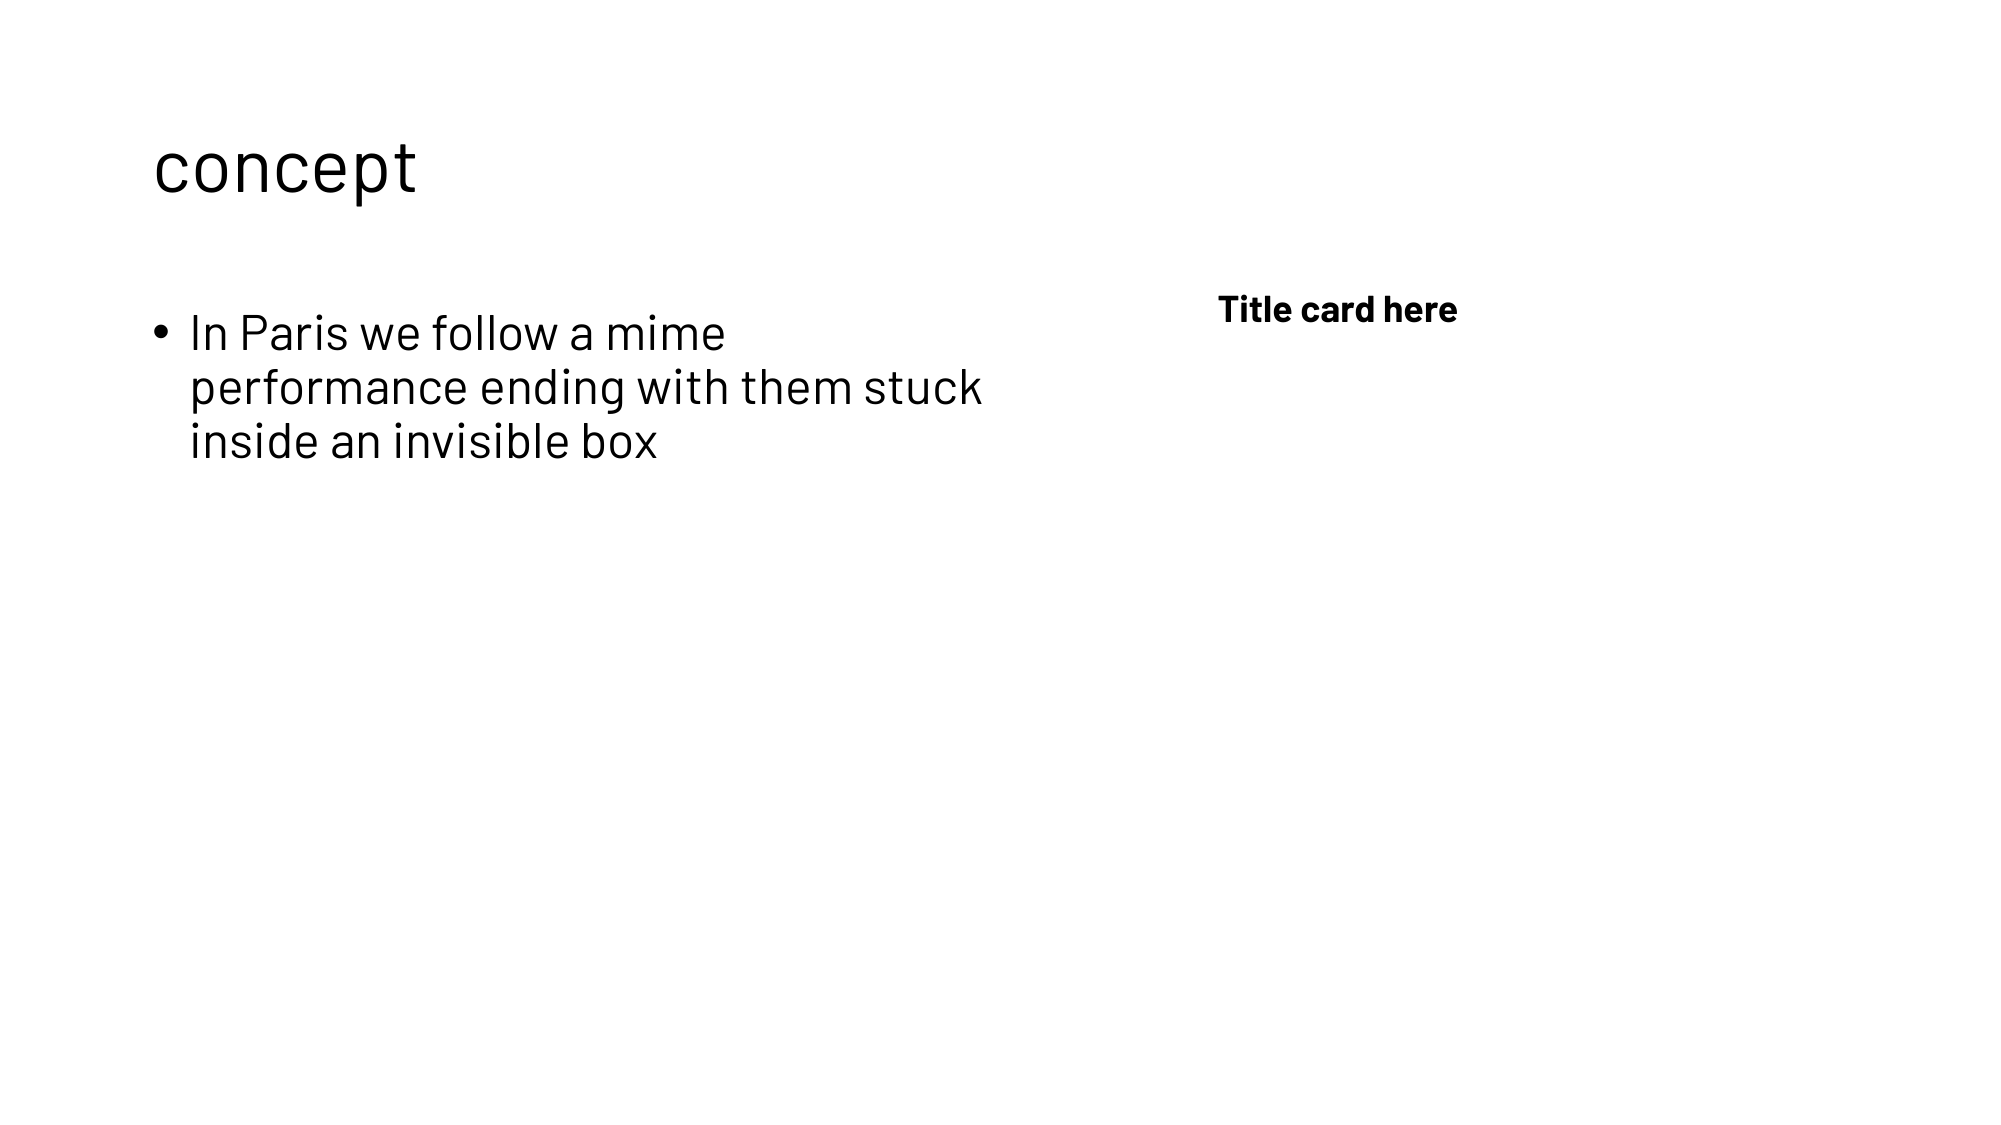

# concept
Title card here
In Paris we follow a mime performance ending with them stuck inside an invisible box